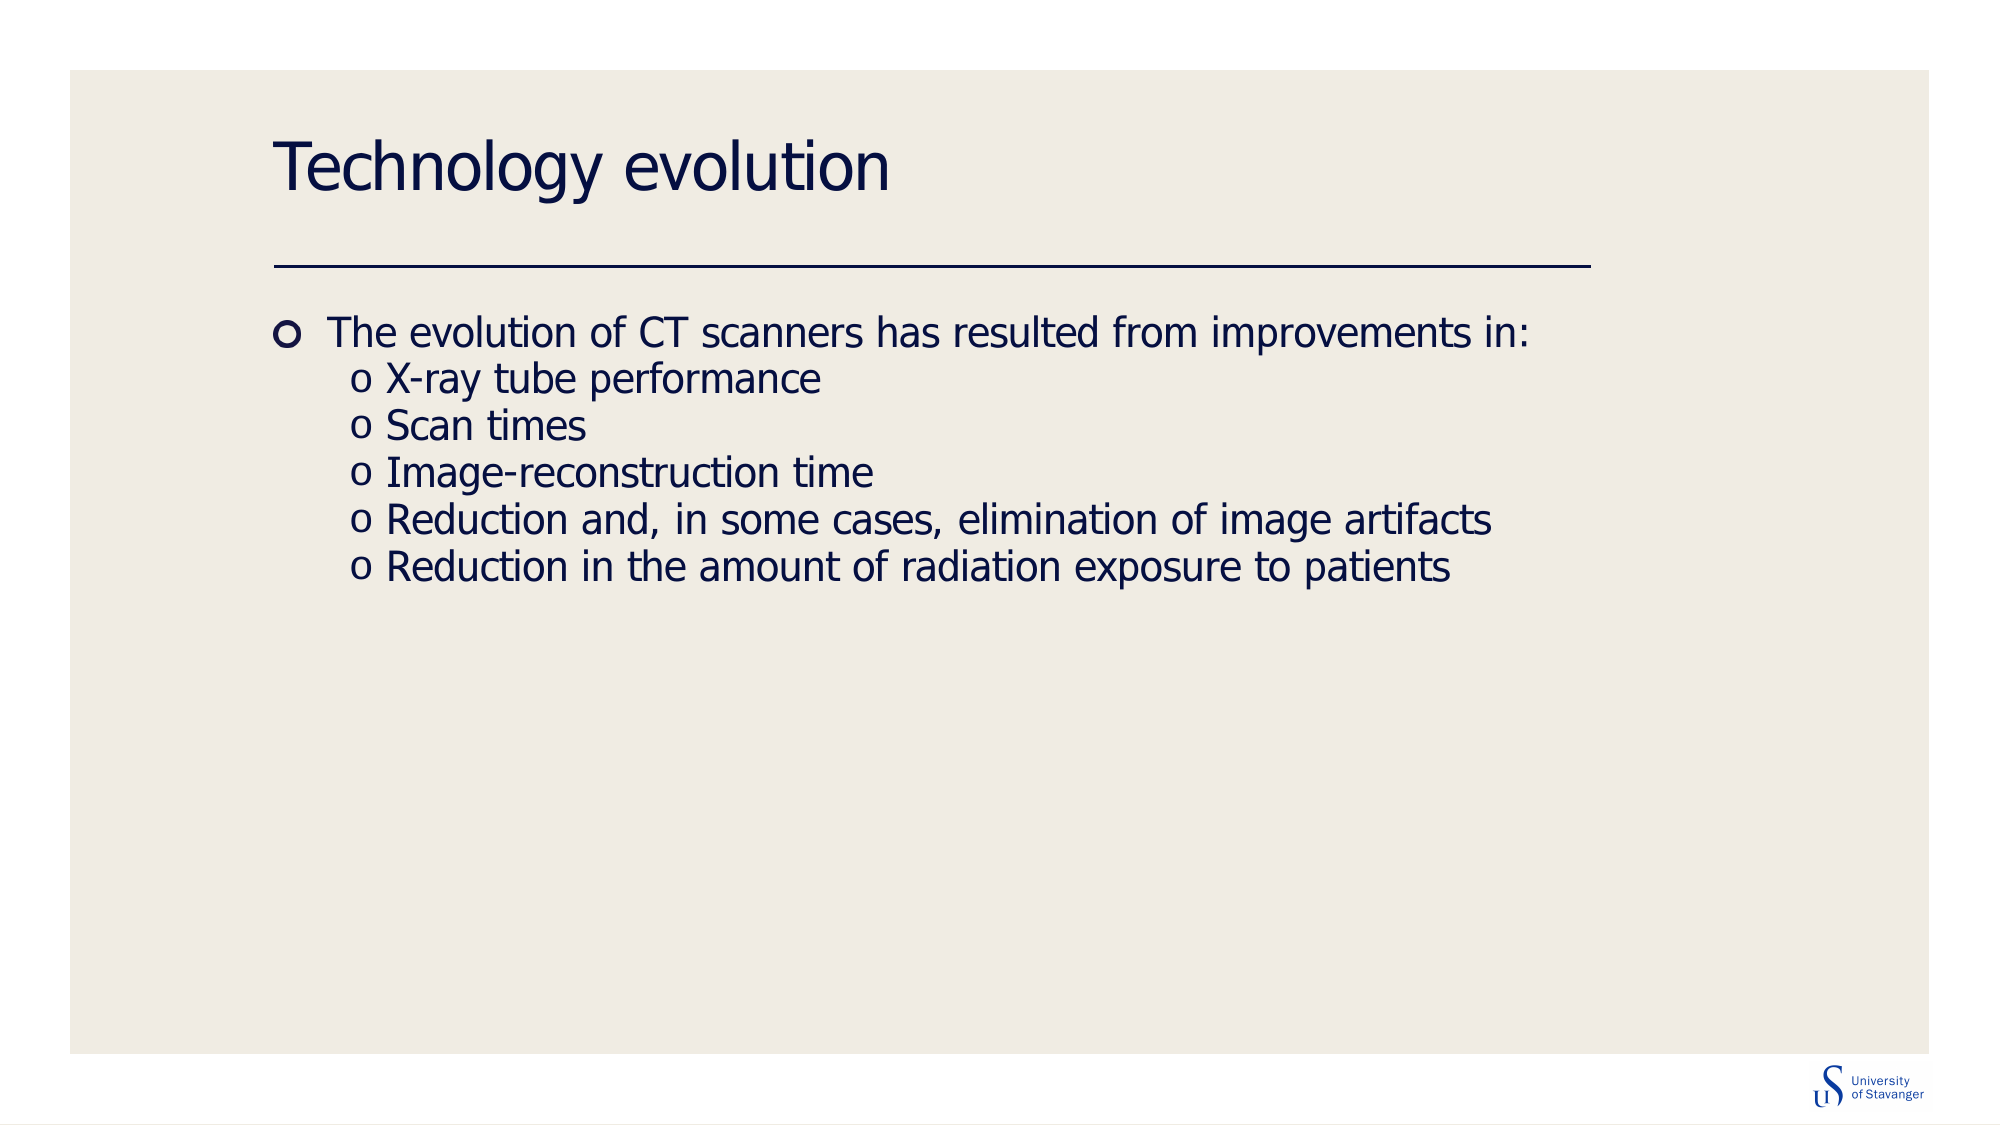

# Technology evolution
The evolution of CT scanners has resulted from improvements in:
X-ray tube performance
Scan times
Image-reconstruction time
Reduction and, in some cases, elimination of image artifacts
Reduction in the amount of radiation exposure to patients